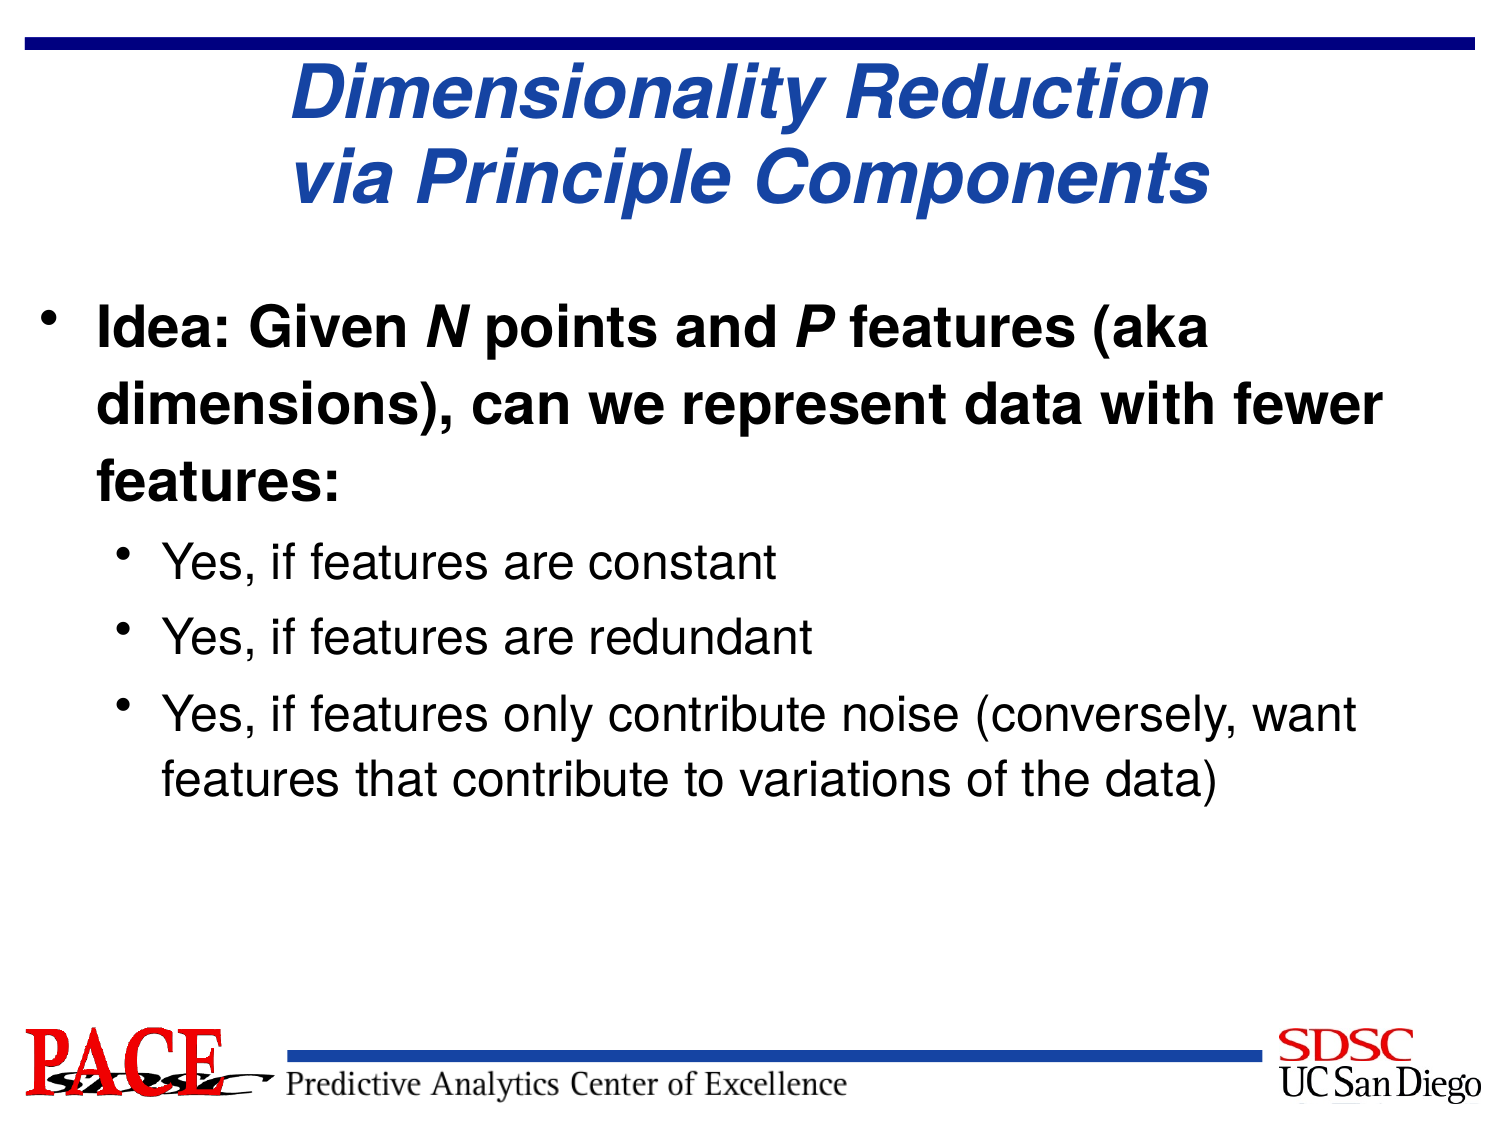

# Dimensionality Reduction via Principle Components
Idea: Given N points and P features (aka dimensions), can we represent data with fewer features:
Yes, if features are constant
Yes, if features are redundant
Yes, if features only contribute noise (conversely, want features that contribute to variations of the data)